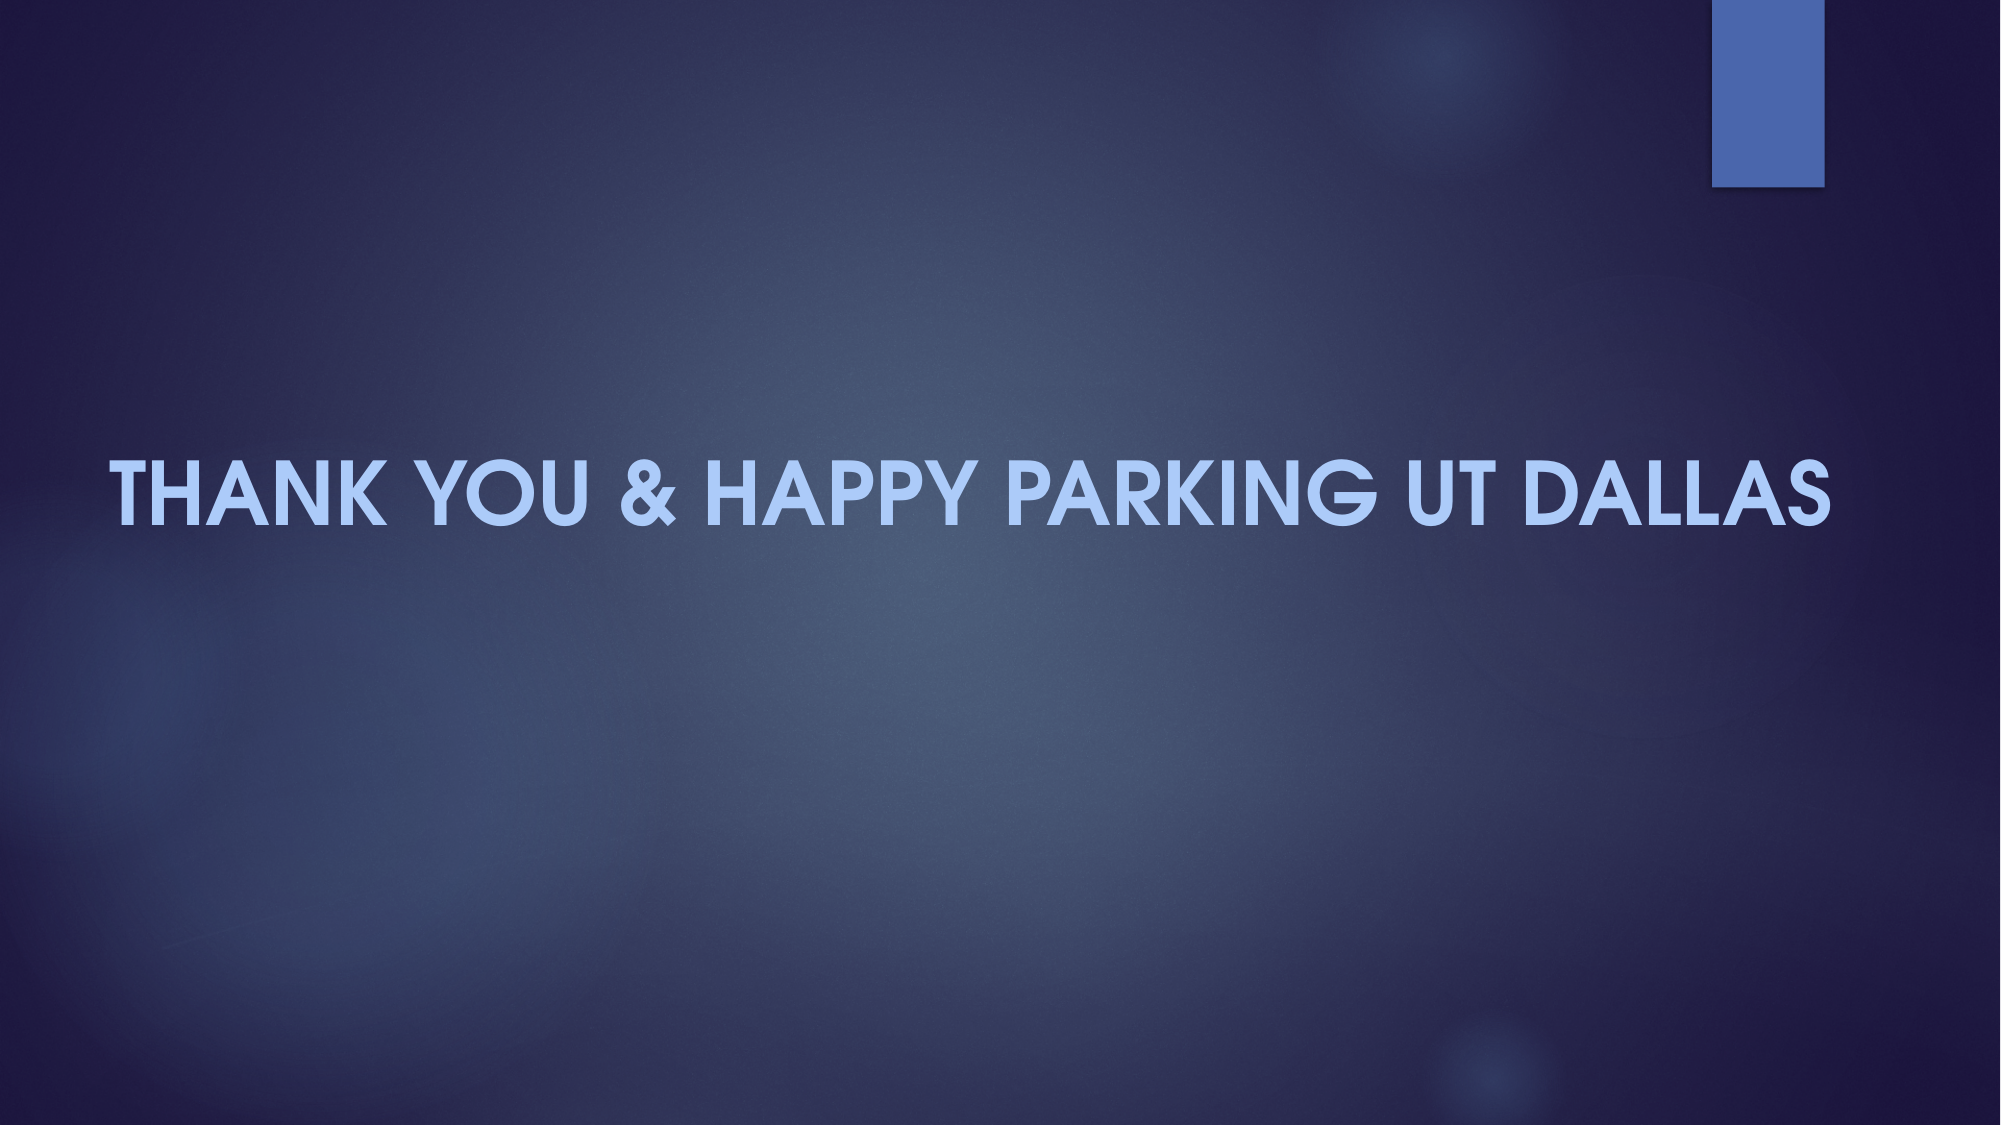

# THANK YOU & HAPPY PARKING UT DALLAS